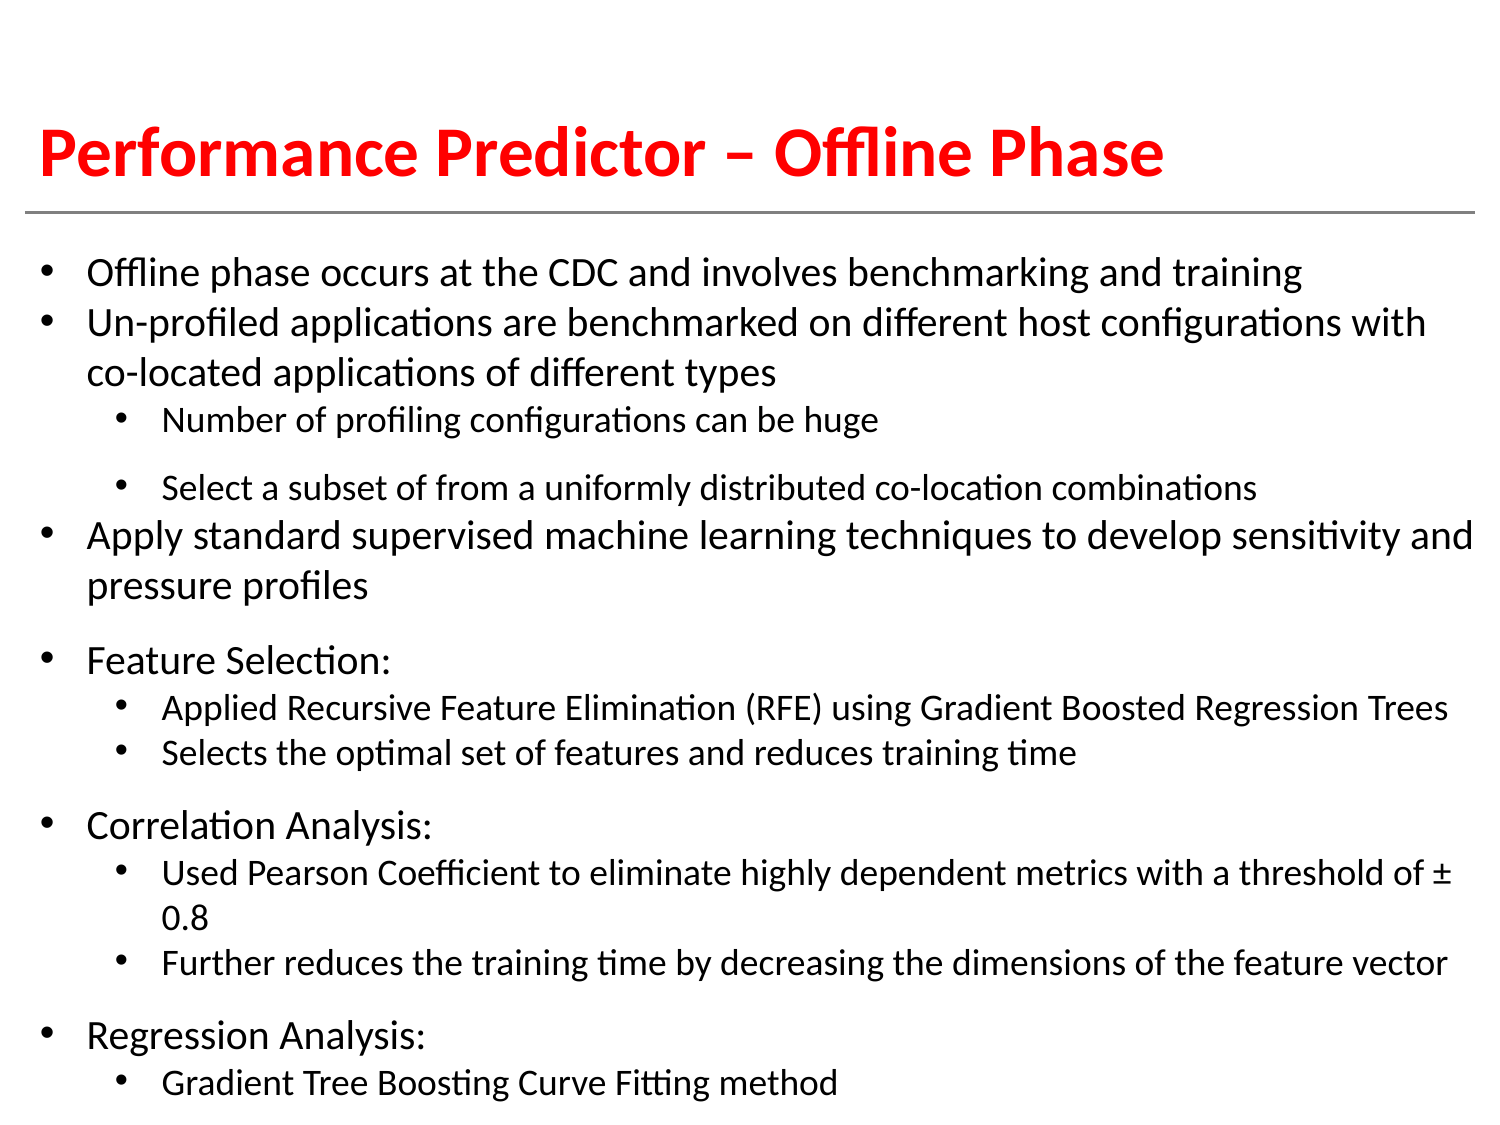

# Performance Predictor – Offline Phase
Offline phase occurs at the CDC and involves benchmarking and training
Un-profiled applications are benchmarked on different host configurations with co-located applications of different types
Number of profiling configurations can be huge
Select a subset of from a uniformly distributed co-location combinations
Apply standard supervised machine learning techniques to develop sensitivity and pressure profiles
Feature Selection:
Applied Recursive Feature Elimination (RFE) using Gradient Boosted Regression Trees
Selects the optimal set of features and reduces training time
Correlation Analysis:
Used Pearson Coefficient to eliminate highly dependent metrics with a threshold of ± 0.8
Further reduces the training time by decreasing the dimensions of the feature vector
Regression Analysis:
Gradient Tree Boosting Curve Fitting method